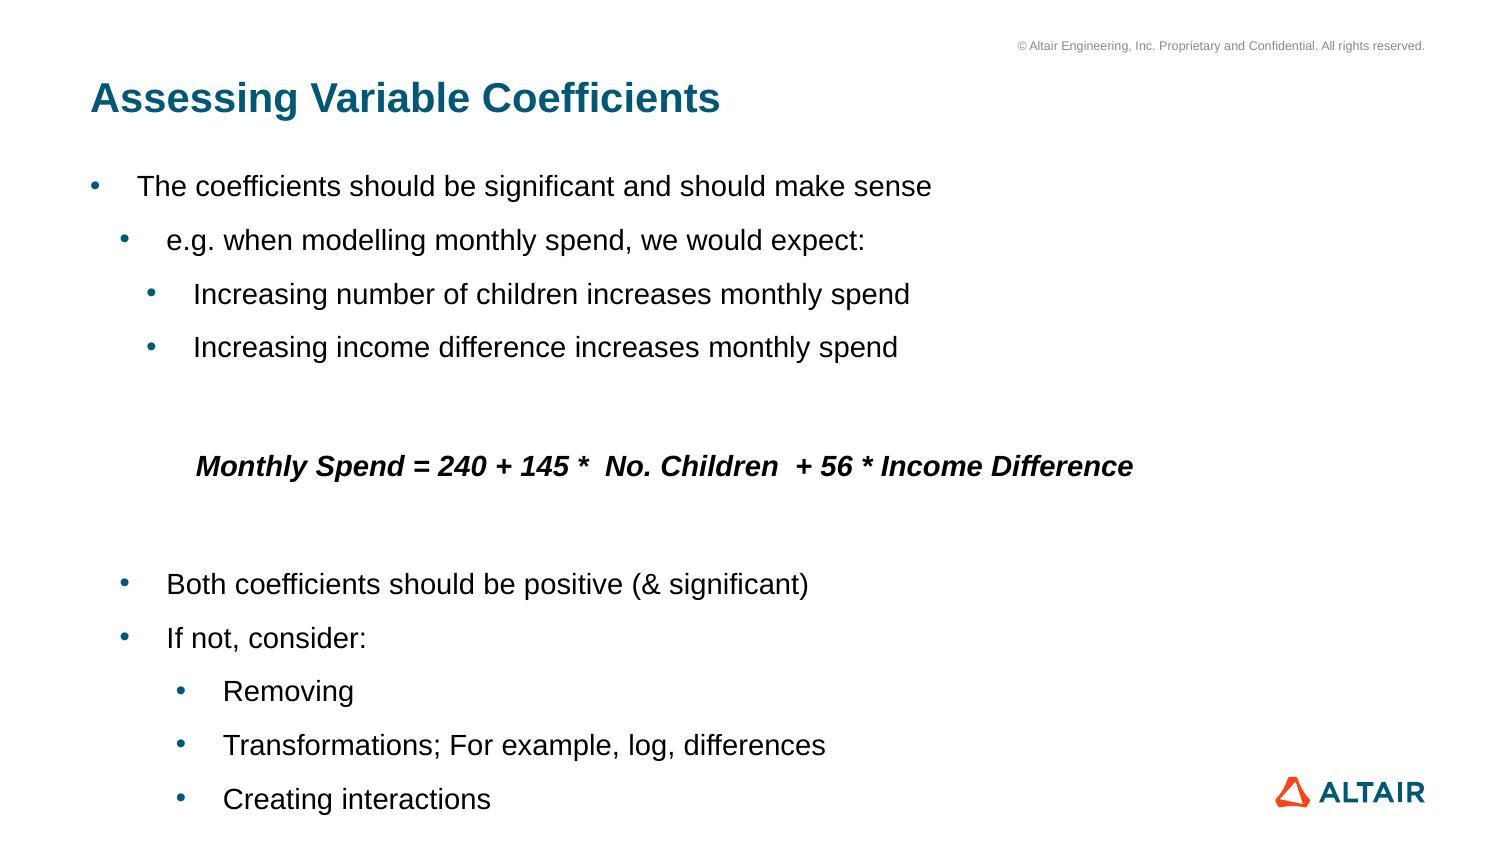

# Assessing Variable Coefficients
The coefficients should be significant and should make sense
e.g. when modelling monthly spend, we would expect:
Increasing number of children increases monthly spend
Increasing income difference increases monthly spend

      Monthly Spend = 240 + 145 *  No. Children  + 56 * Income Difference

Both coefficients should be positive (& significant)
If not, consider:
Removing
Transformations; For example, log, differences
Creating interactions